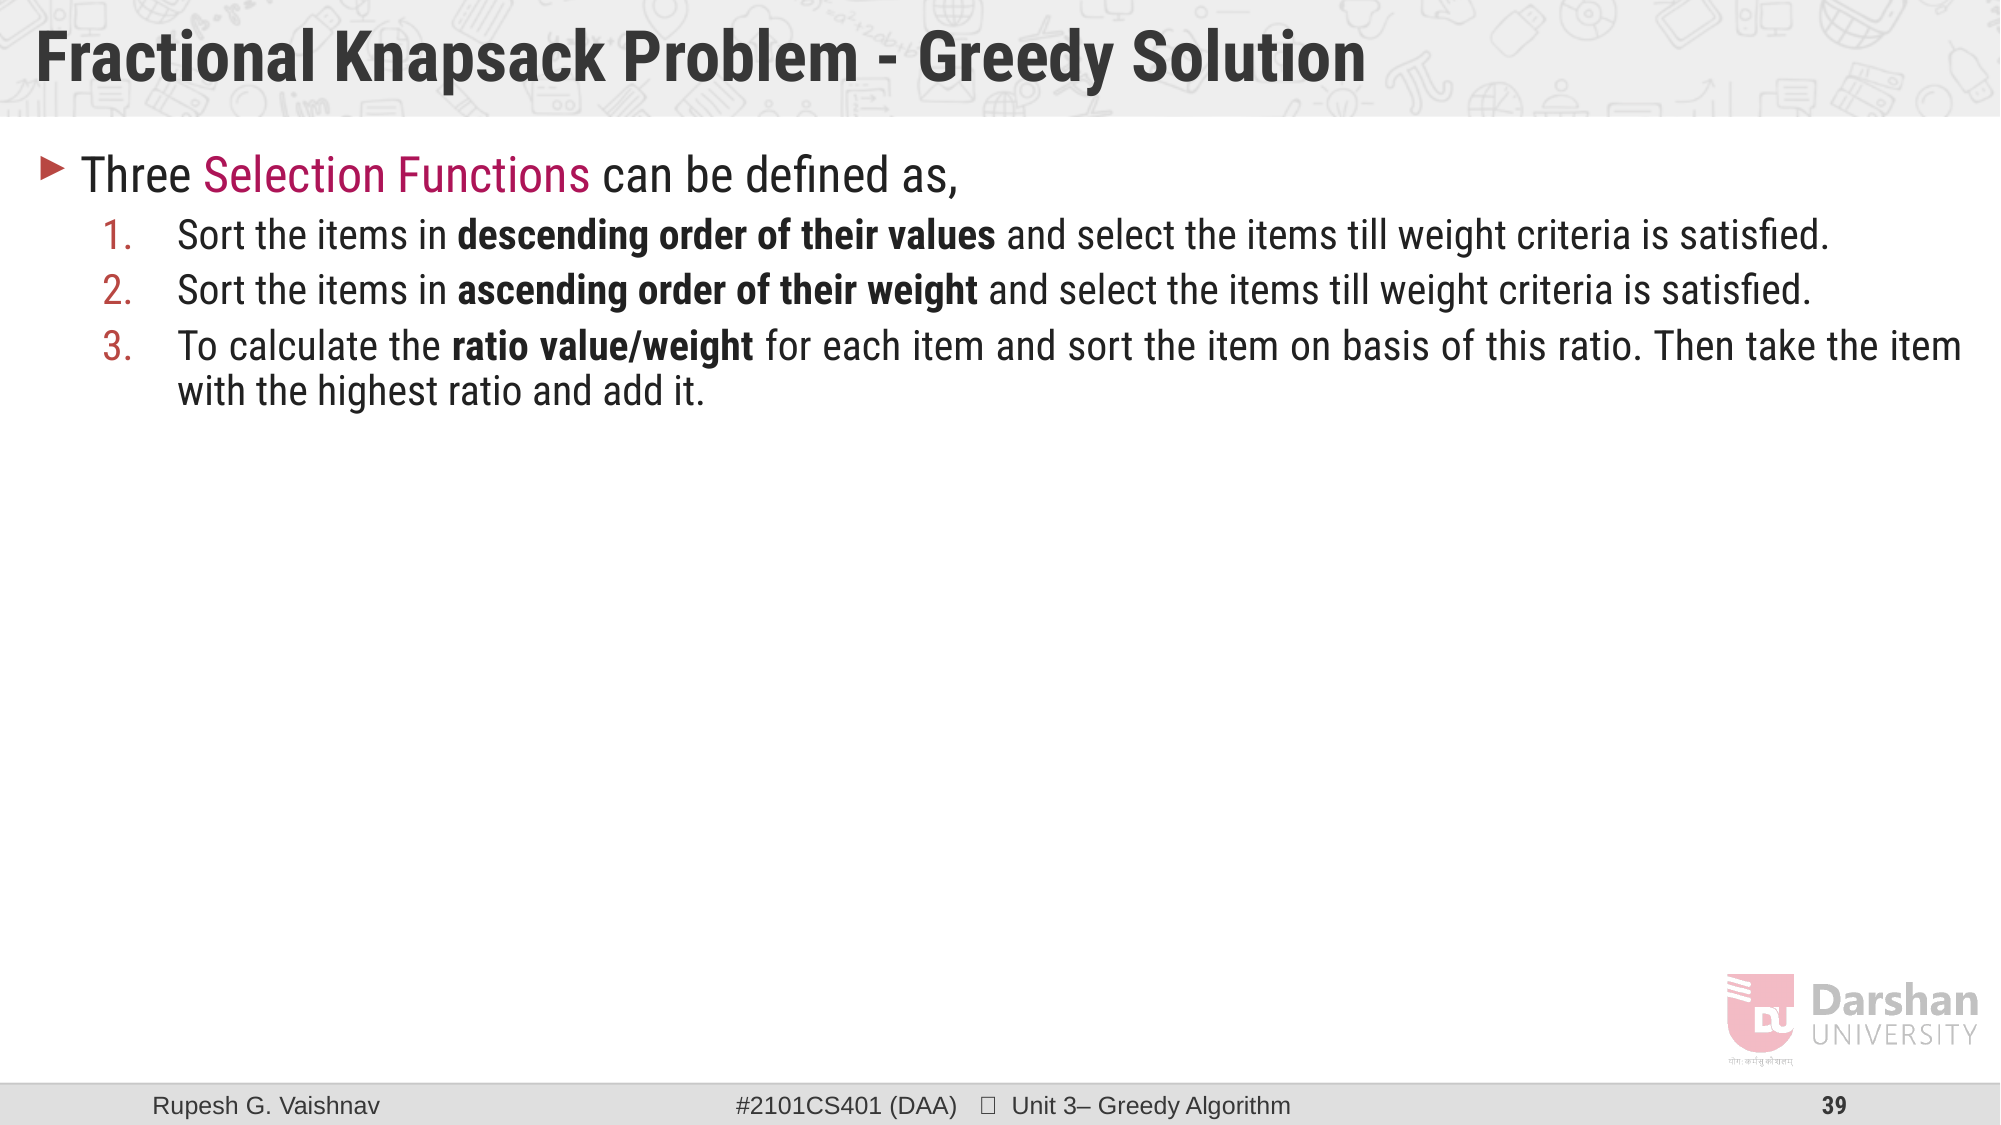

# Fractional Knapsack Problem - Greedy Solution
Three Selection Functions can be defined as,
Sort the items in descending order of their values and select the items till weight criteria is satisfied.
Sort the items in ascending order of their weight and select the items till weight criteria is satisfied.
To calculate the ratio value/weight for each item and sort the item on basis of this ratio. Then take the item with the highest ratio and add it.